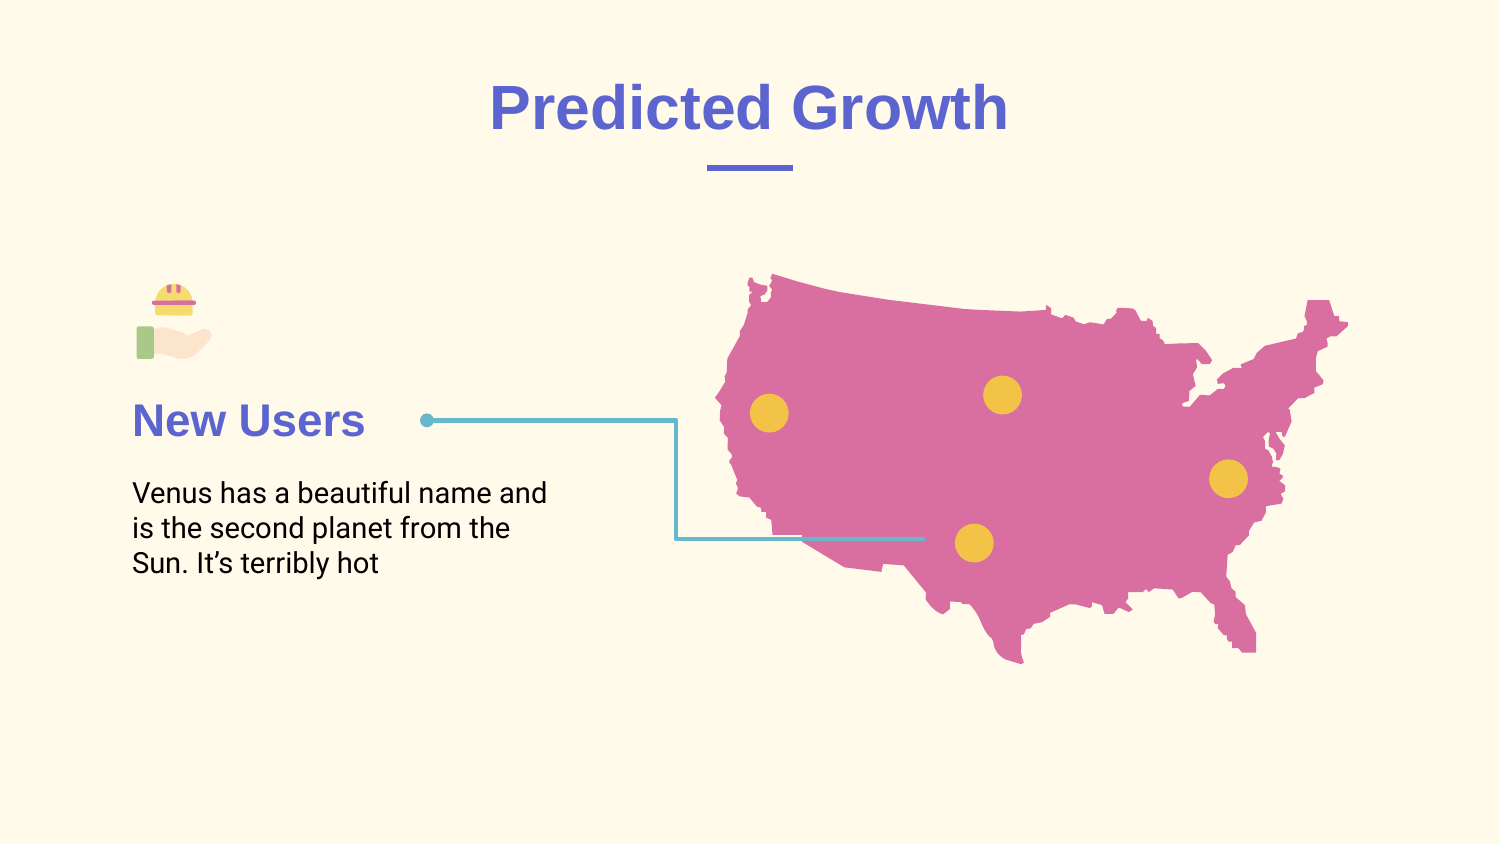

# Predicted Growth

New Users

Venus has a beautiful name and is the second planet from the Sun. It’s terribly hot